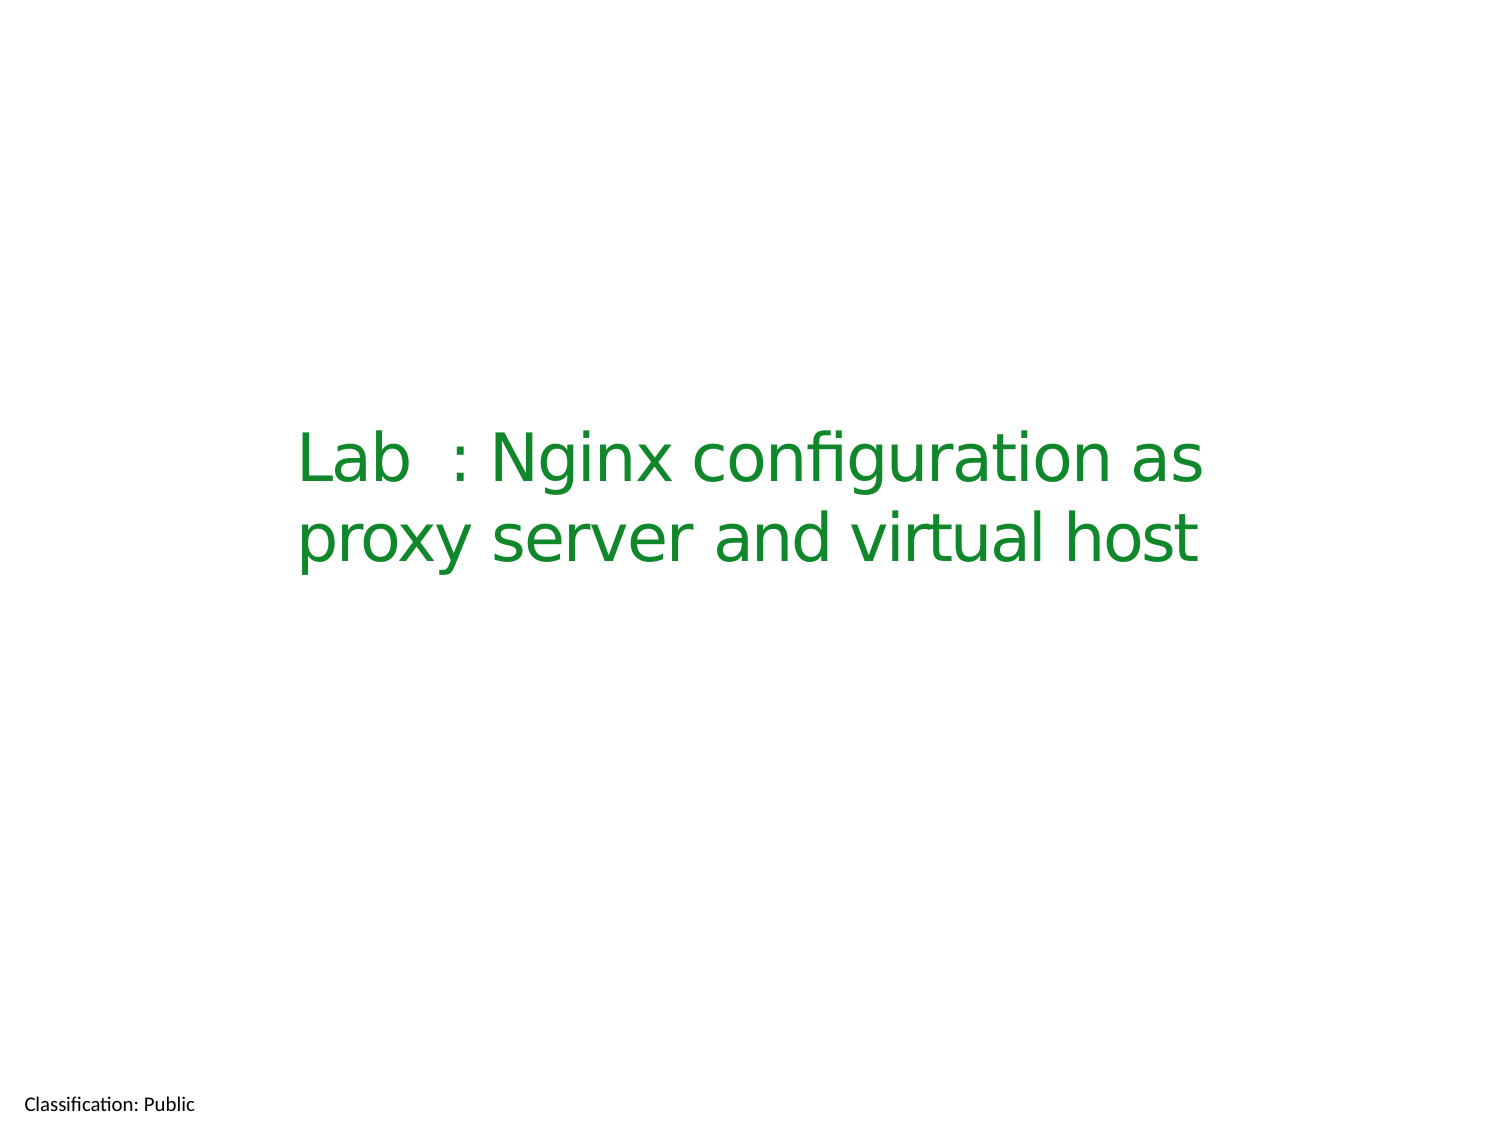

# Lab  : Nginx configuration as proxy server and virtual host